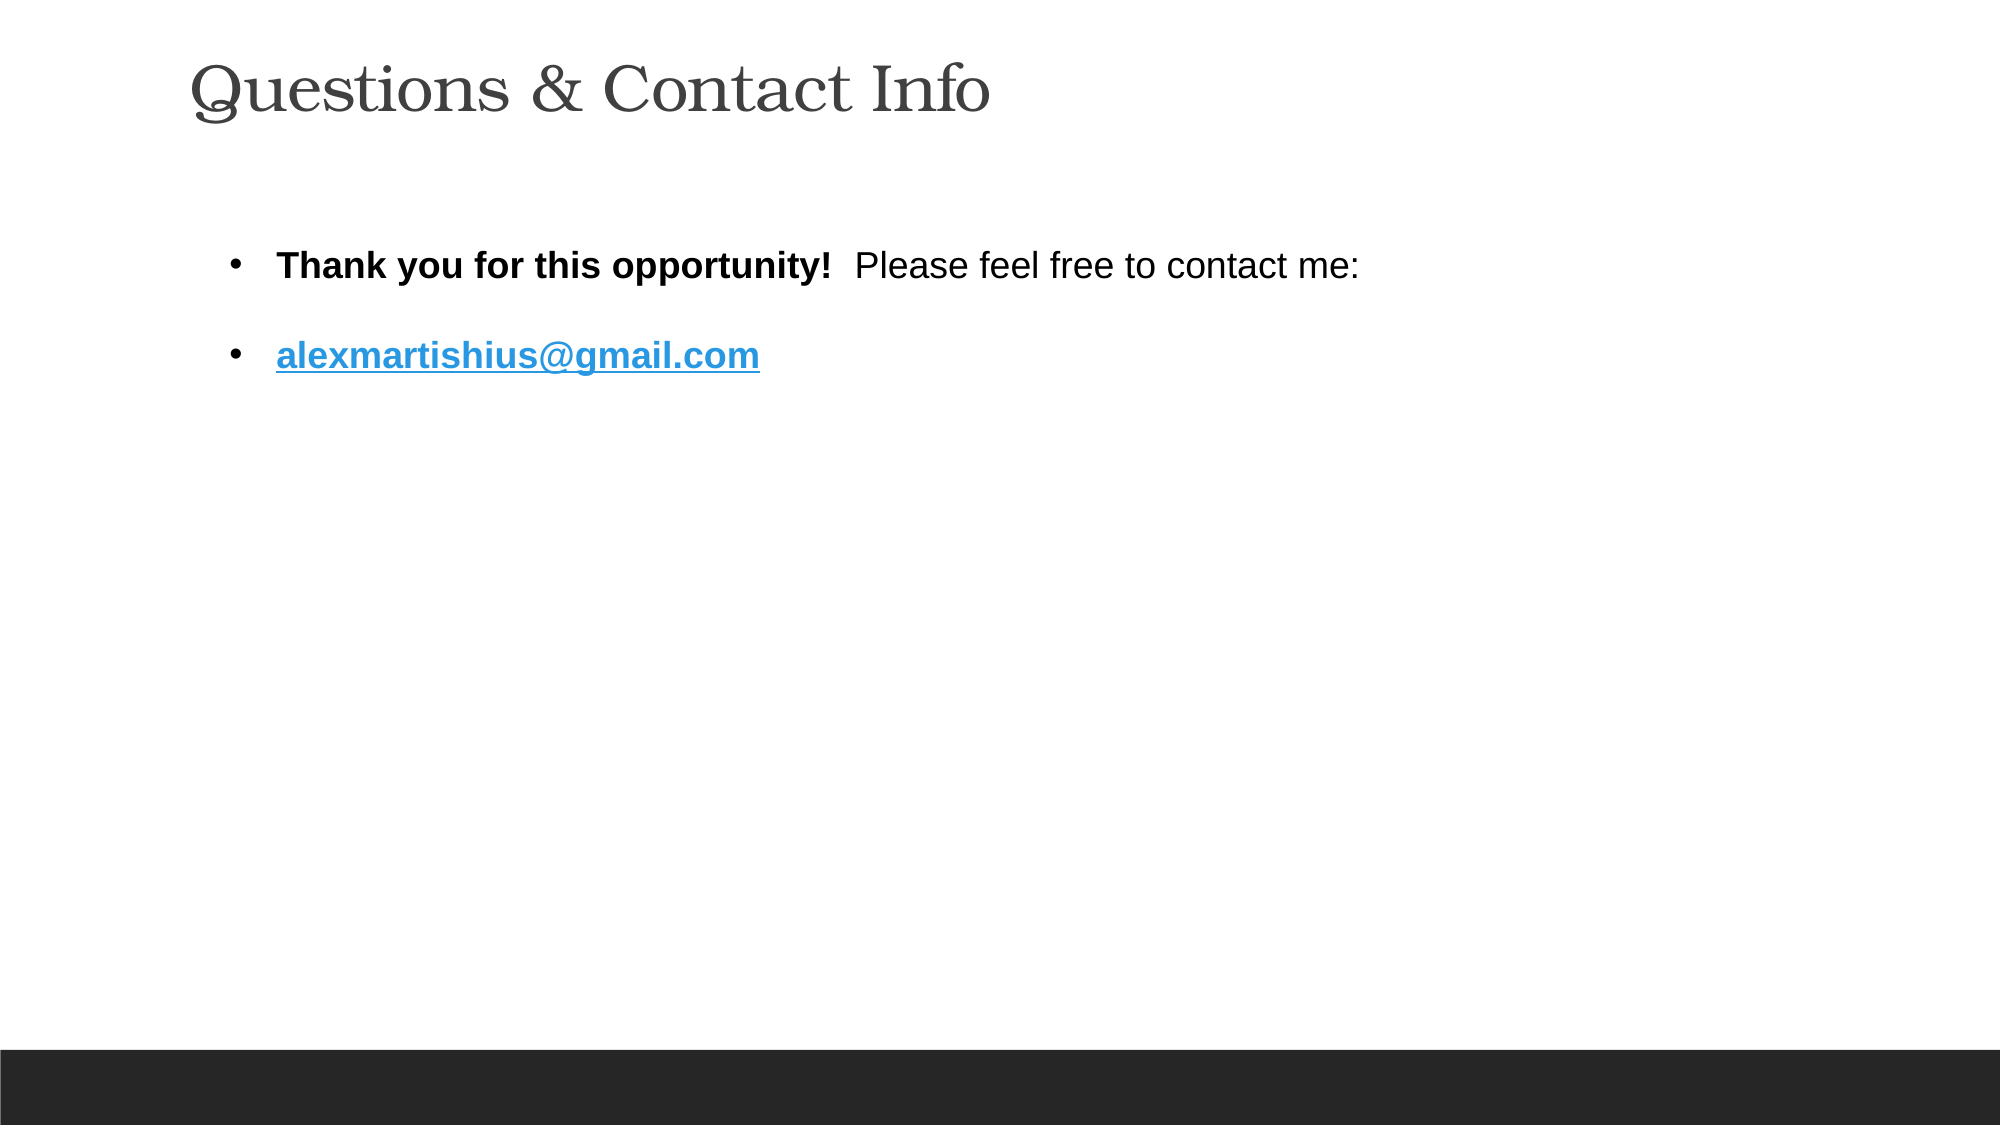

Questions & Contact Info
Thank you for this opportunity!  Please feel free to contact me:

alexmartishius@gmail.com